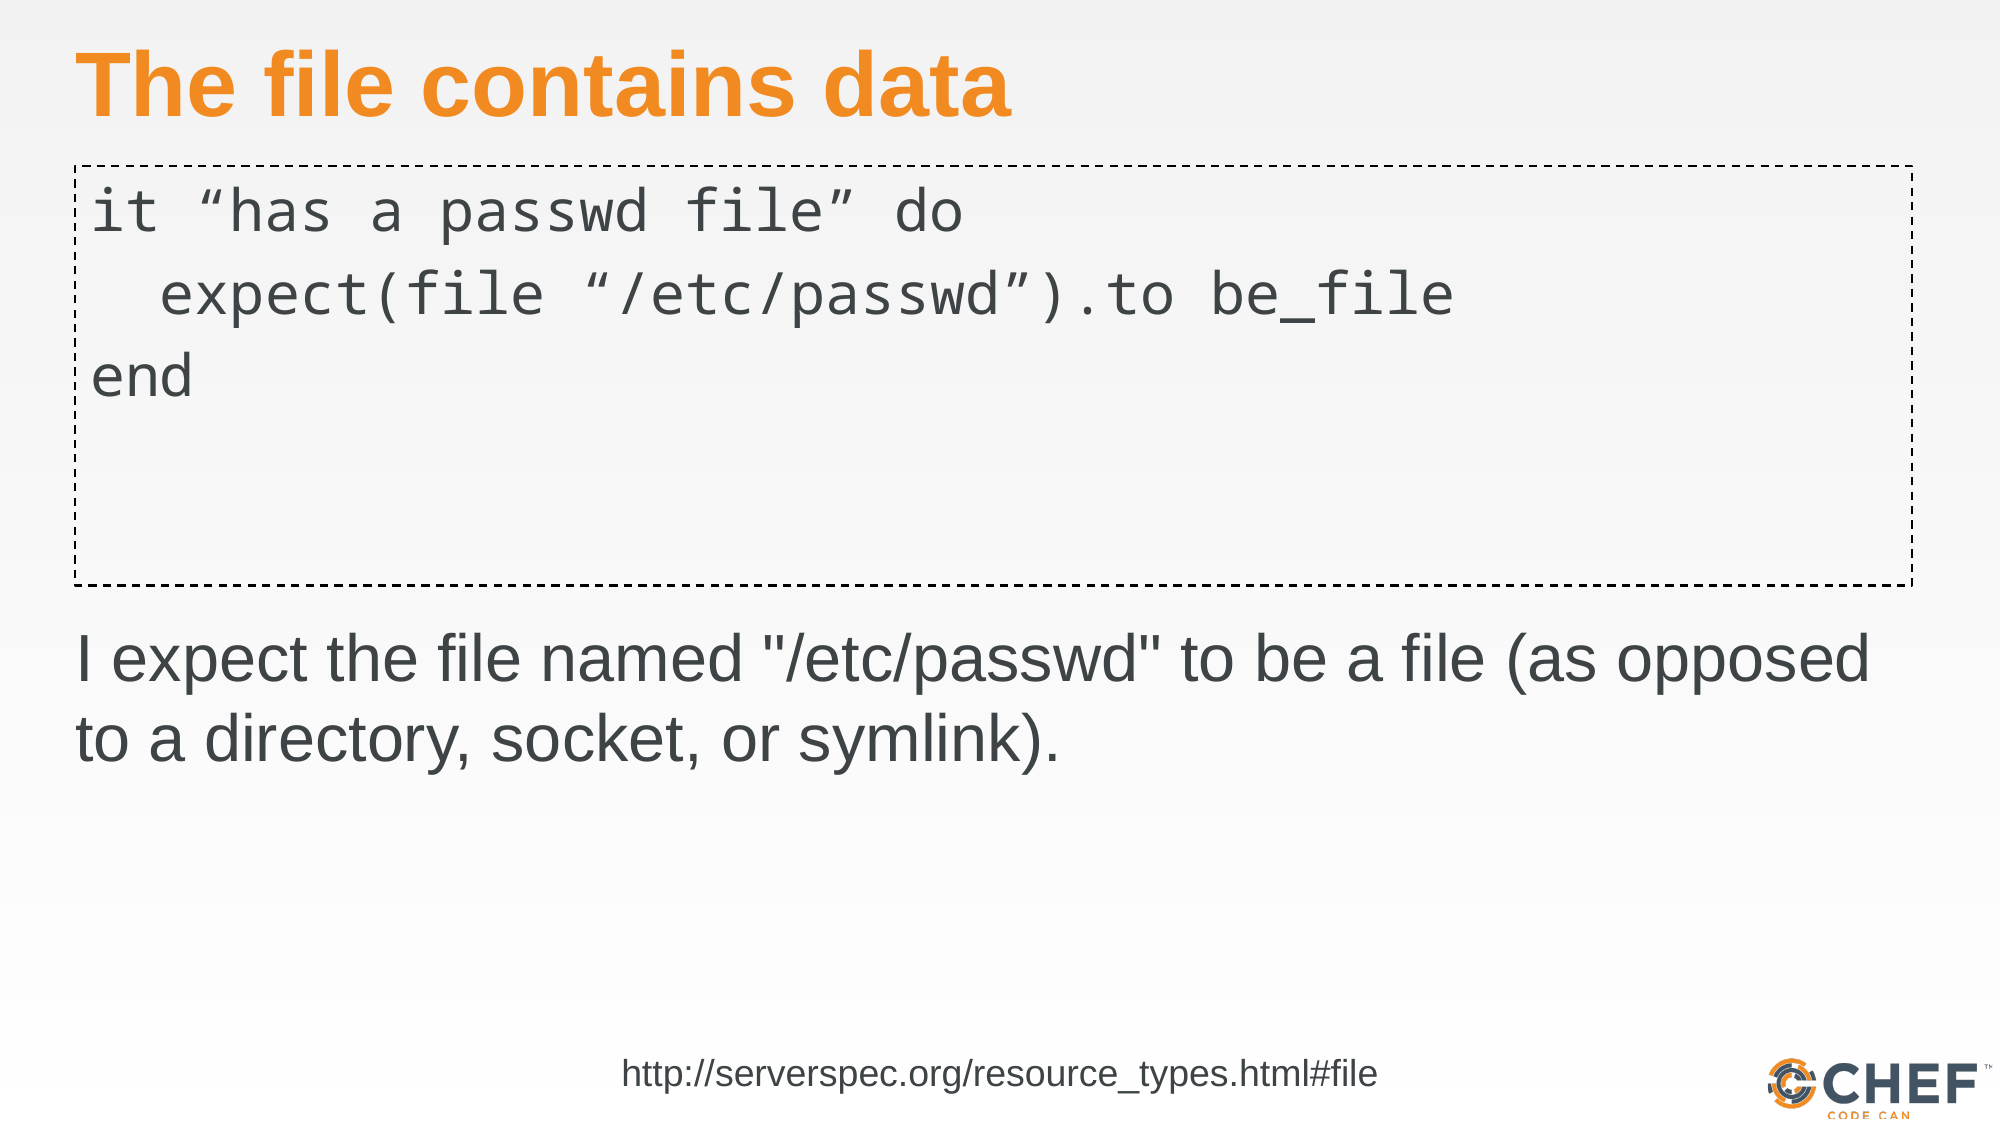

# The file contains data
it “has a passwd file” do
  expect(file “/etc/passwd”).to be_file
end
I expect the file named "/etc/passwd" to be a file (as opposed to a directory, socket, or symlink).
http://serverspec.org/resource_types.html#file